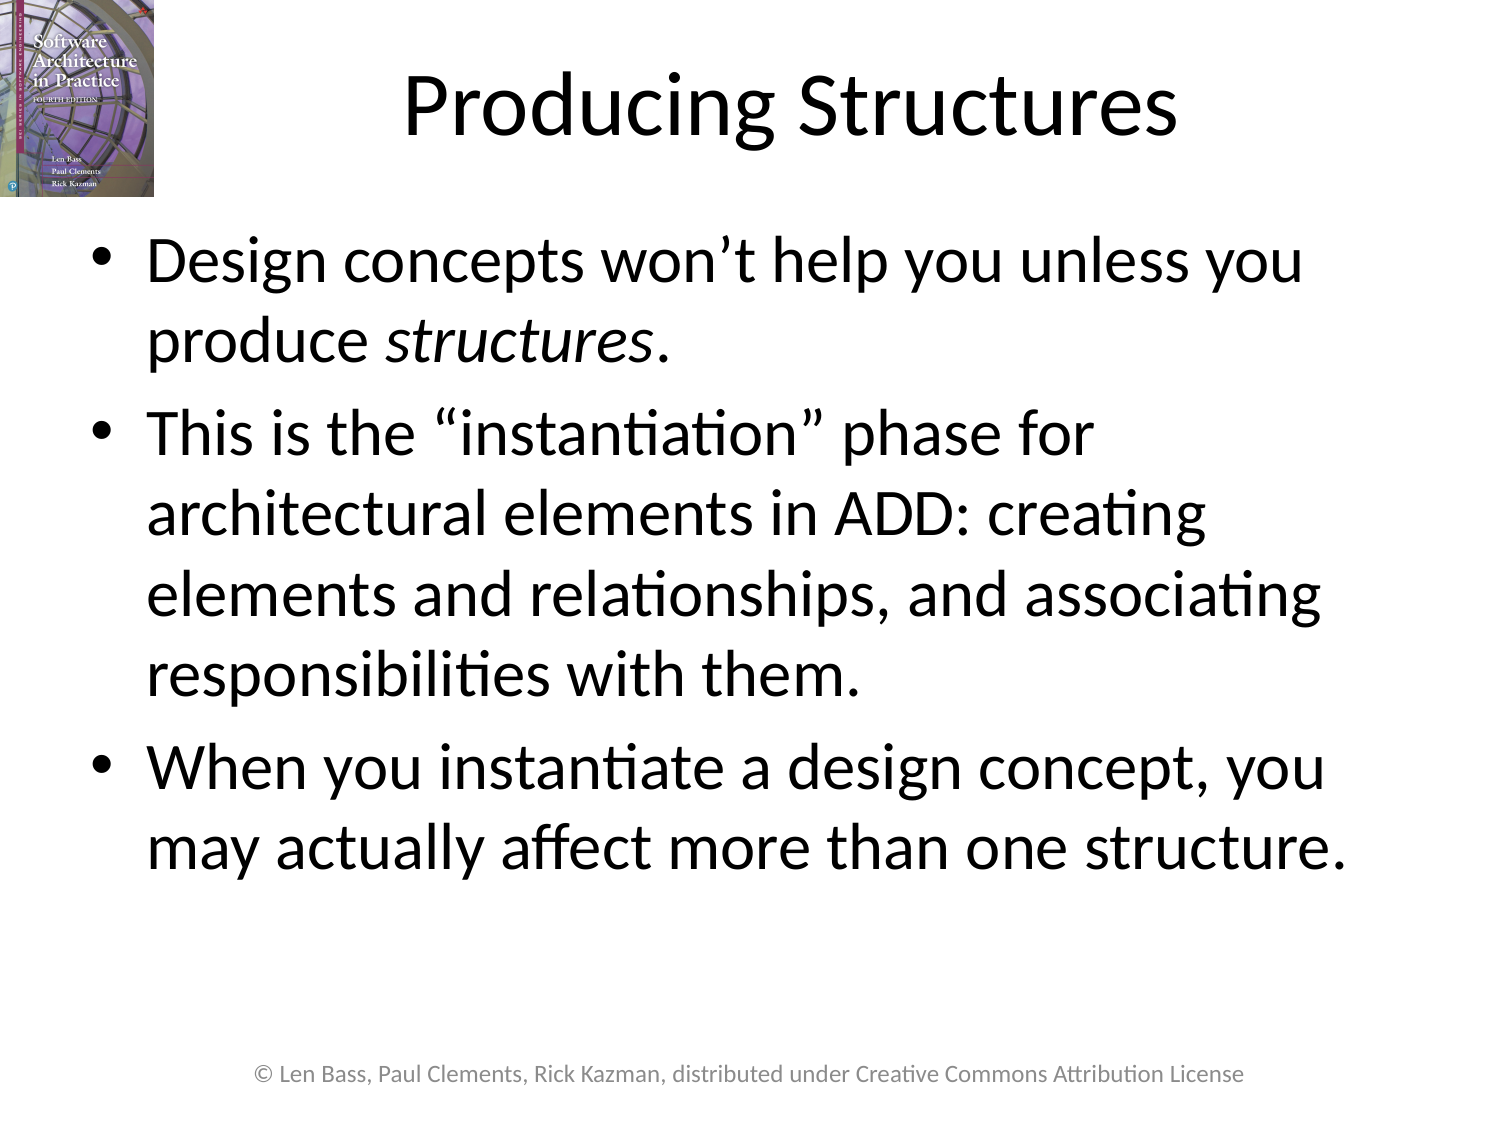

# Producing Structures
Design concepts won’t help you unless you produce structures.
This is the “instantiation” phase for architectural elements in ADD: creating elements and relationships, and associating responsibilities with them.
When you instantiate a design concept, you may actually affect more than one structure.

© Len Bass, Paul Clements, Rick Kazman, distributed under Creative Commons Attribution License